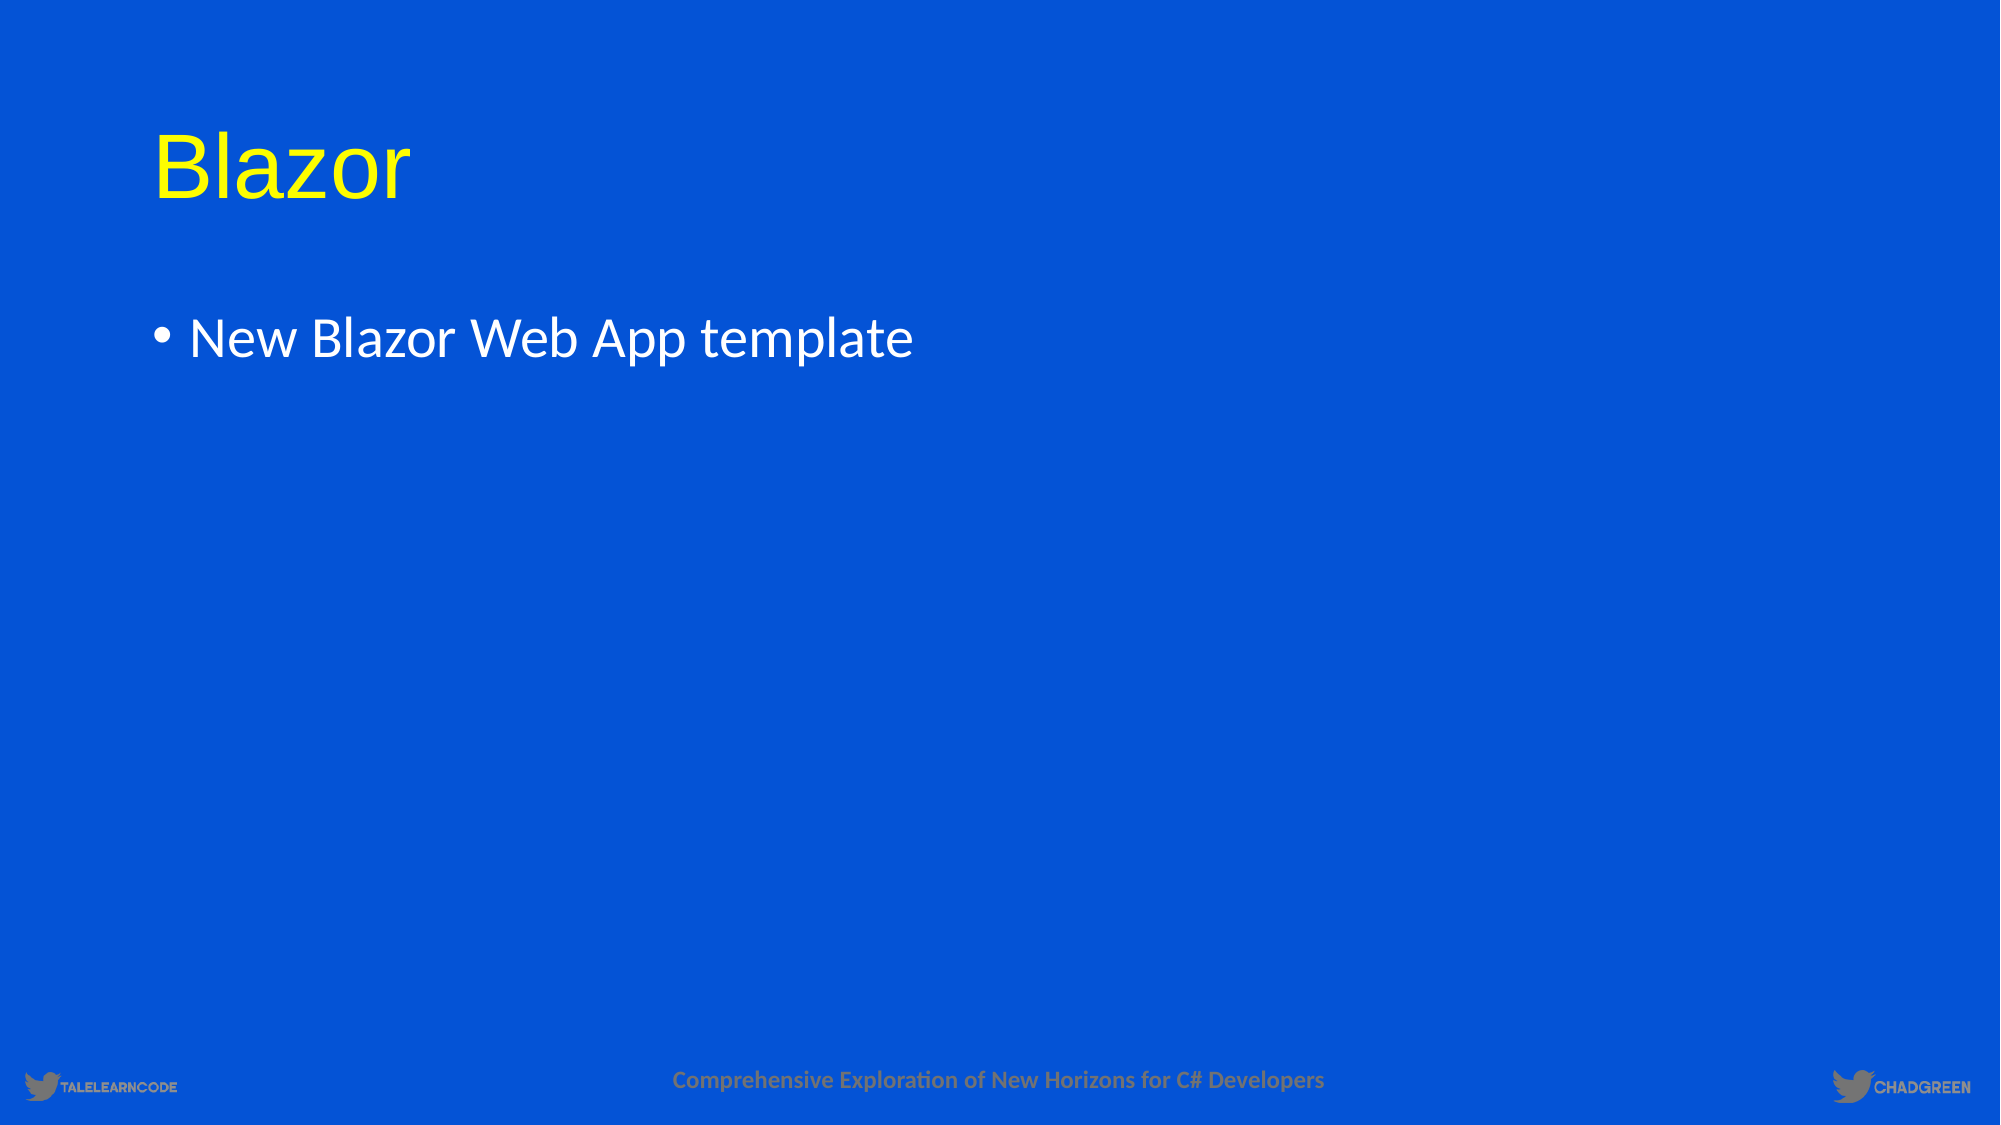

# Blazor
New Blazor Web App template